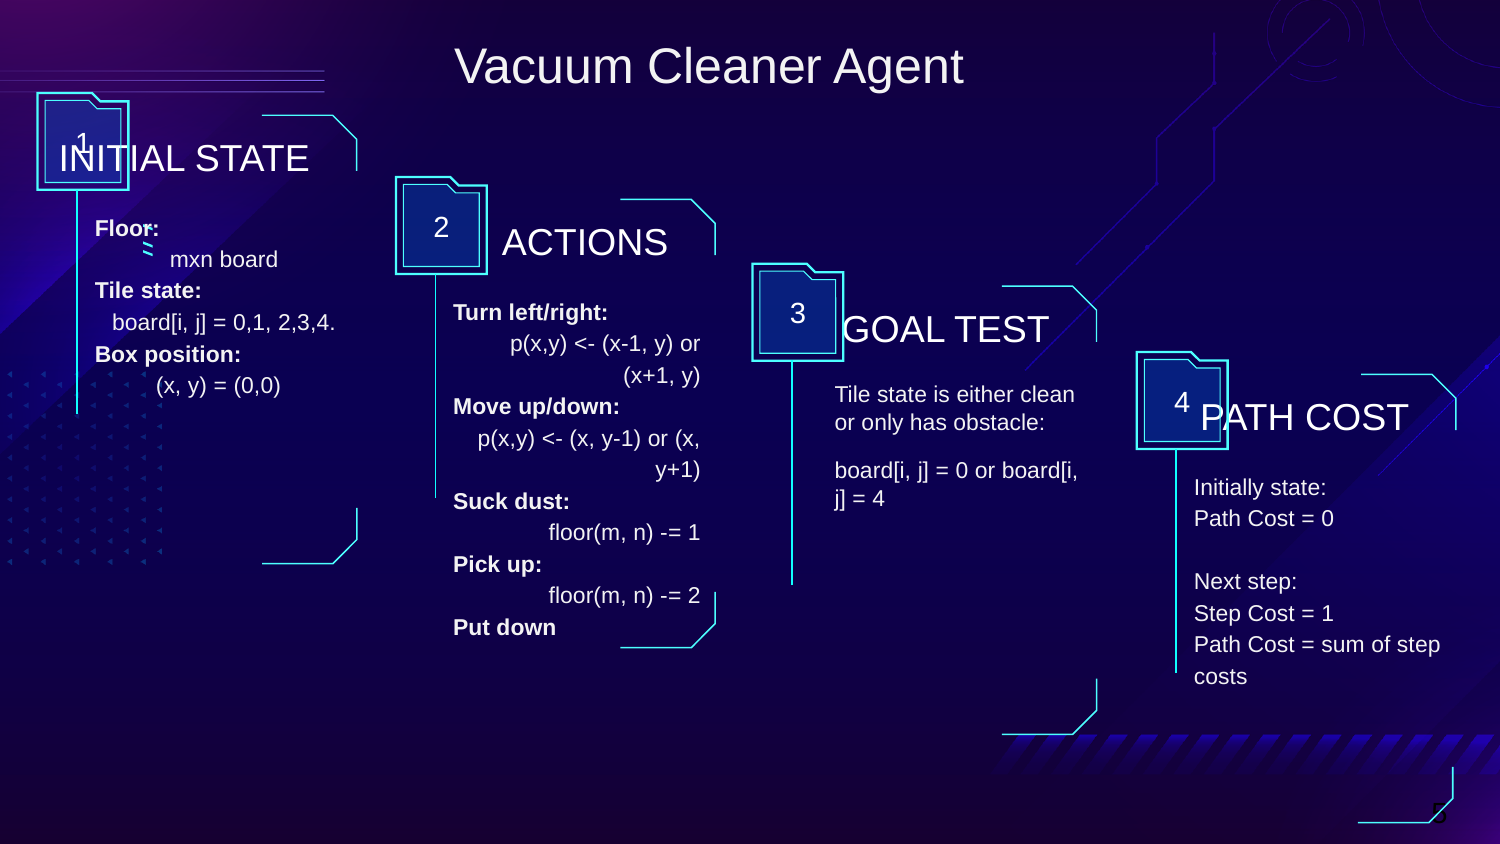

# Vacuum Cleaner Agent

1

INITIAL STATE

2
Floor:
mxn board
Tile state:
board[i, j] = 0,1, 2,3,4.
Box position:
(x, y) = (0,0)

ACTIONS

3
Turn left/right:
p(x,y) <- (x-1, y) or (x+1, y)
Move up/down:
p(x,y) <- (x, y-1) or (x, y+1)
Suck dust:
floor(m, n) -= 1
Pick up:
floor(m, n) -= 2
Put down

GOAL TEST

4
Tile state is either clean or only has obstacle:
board[i, j] = 0 or board[i, j] = 4

PATH COST
Initially state:
Path Cost = 0

Next step:
Step Cost = 1
Path Cost = sum of step costs

5